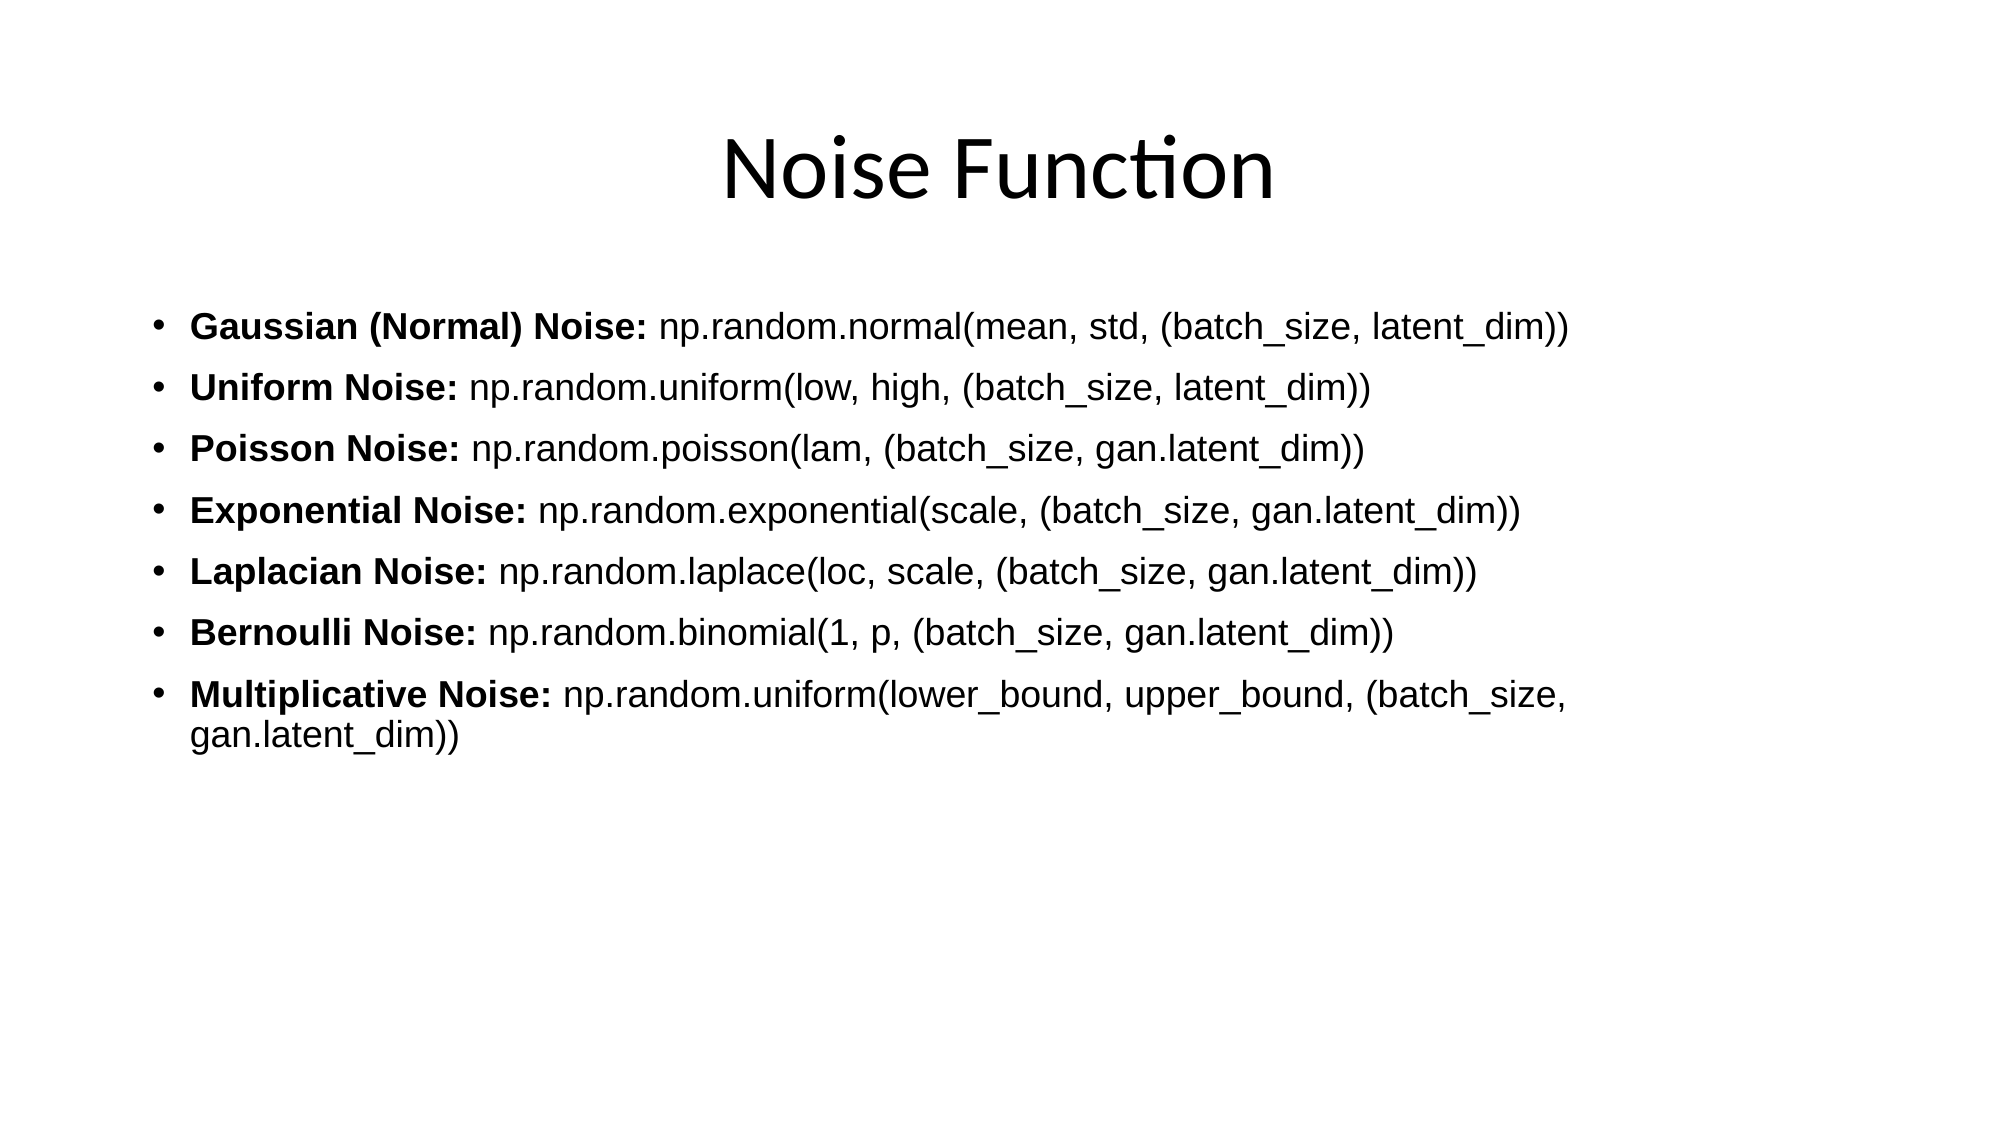

# Noise Function
Gaussian (Normal) Noise: np.random.normal(mean, std, (batch_size, latent_dim))
Uniform Noise: np.random.uniform(low, high, (batch_size, latent_dim))
Poisson Noise: np.random.poisson(lam, (batch_size, gan.latent_dim))
Exponential Noise: np.random.exponential(scale, (batch_size, gan.latent_dim))
Laplacian Noise: np.random.laplace(loc, scale, (batch_size, gan.latent_dim))
Bernoulli Noise: np.random.binomial(1, p, (batch_size, gan.latent_dim))
Multiplicative Noise: np.random.uniform(lower_bound, upper_bound, (batch_size, gan.latent_dim))